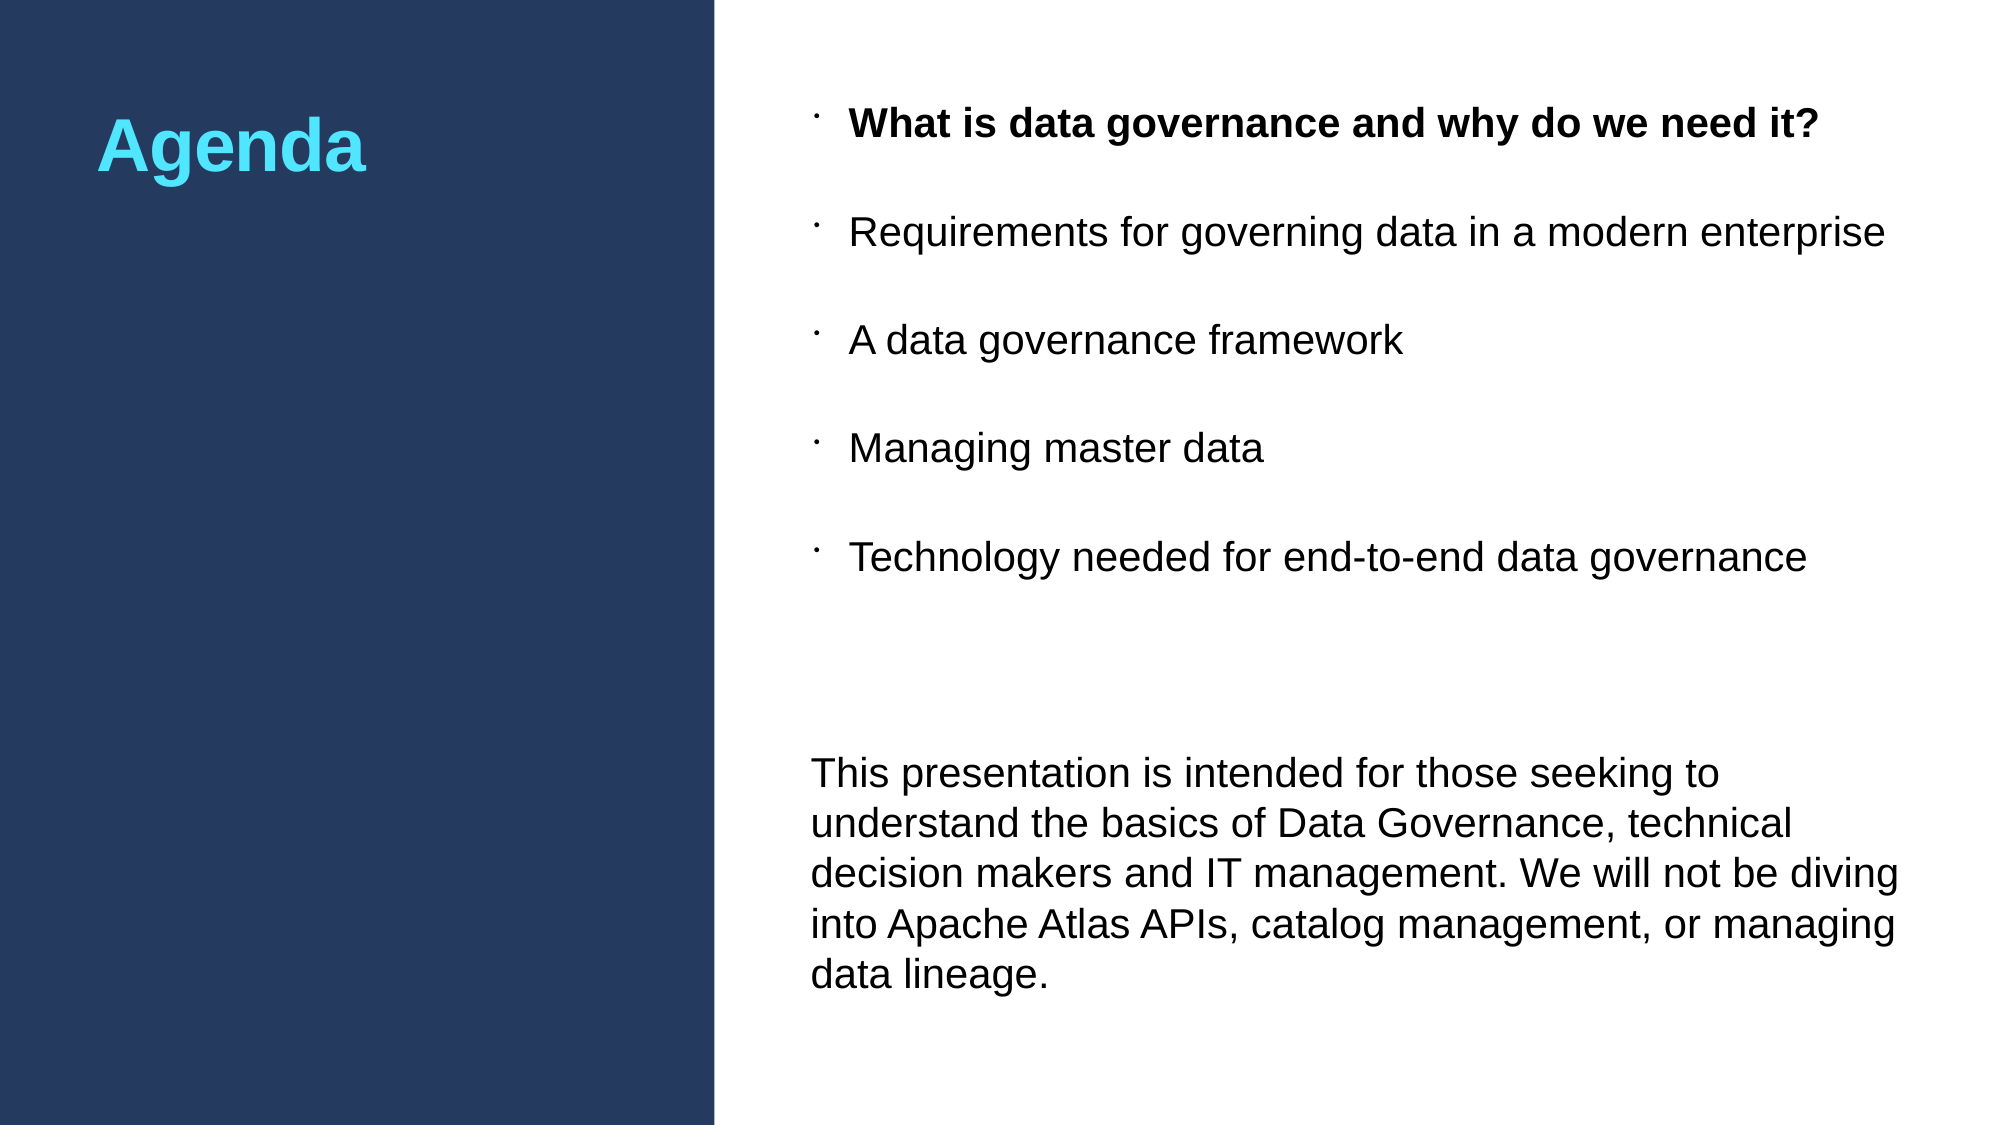

# Agenda
What is data governance and why do we need it?
Requirements for governing data in a modern enterprise
A data governance framework
Managing master data
Technology needed for end-to-end data governance

This presentation is intended for those seeking to understand the basics of Data Governance, technical decision makers and IT management. We will not be diving into Apache Atlas APIs, catalog management, or managing data lineage.